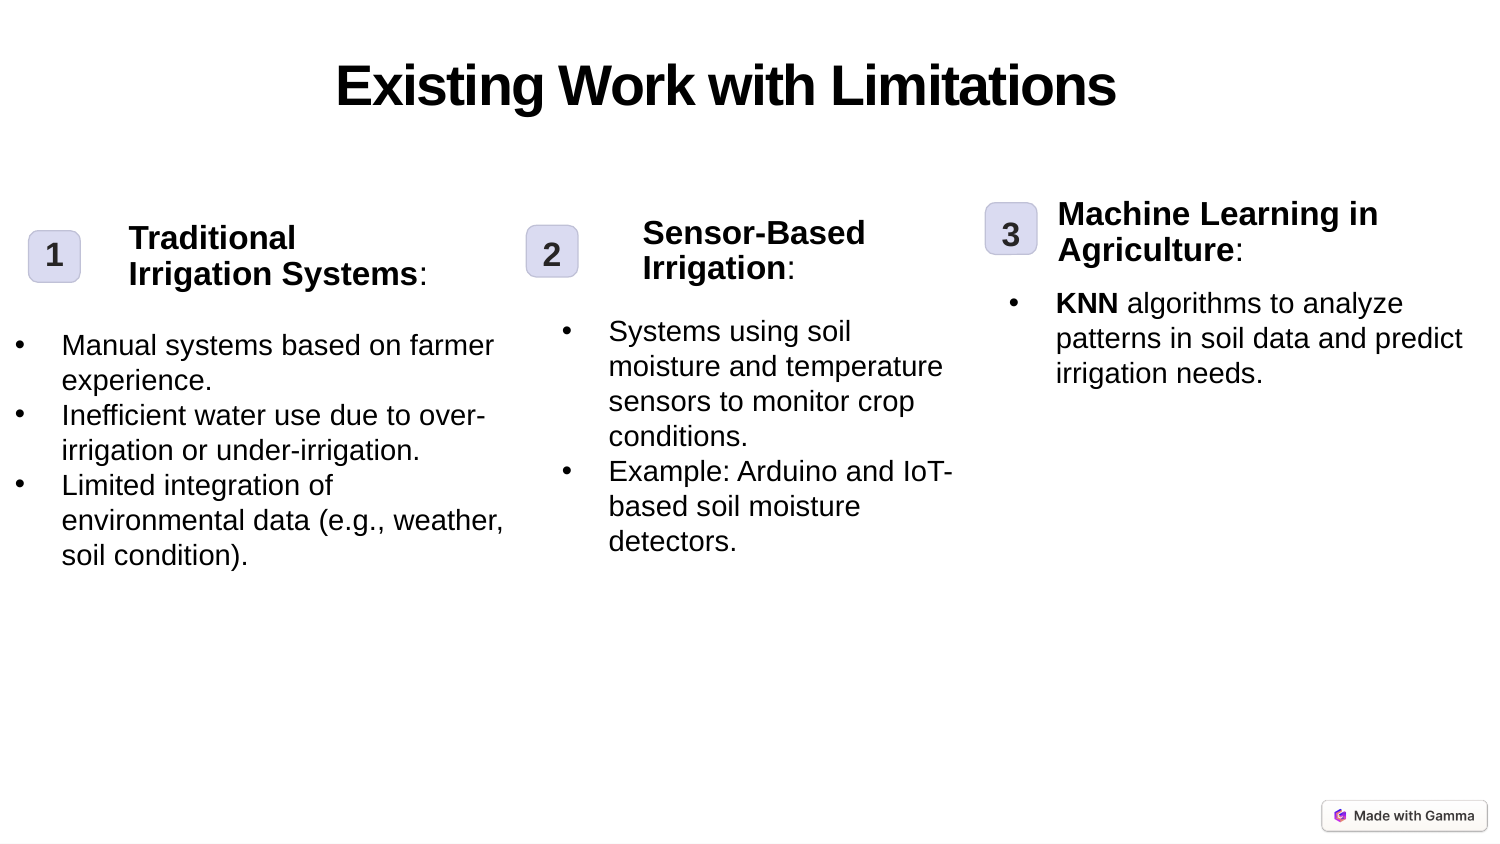

Existing Work with Limitations
Machine Learning in
Agriculture:

Sensor-Based Irrigation:
3
Traditional Irrigation Systems:

1
2
KNN algorithms to analyze patterns in soil data and predict irrigation needs.

Systems using soil moisture and temperature sensors to monitor crop conditions.
Example: Arduino and IoT-based soil moisture detectors.
Manual systems based on farmer experience.
Inefficient water use due to over-irrigation or under-irrigation.
Limited integration of environmental data (e.g., weather, soil condition).